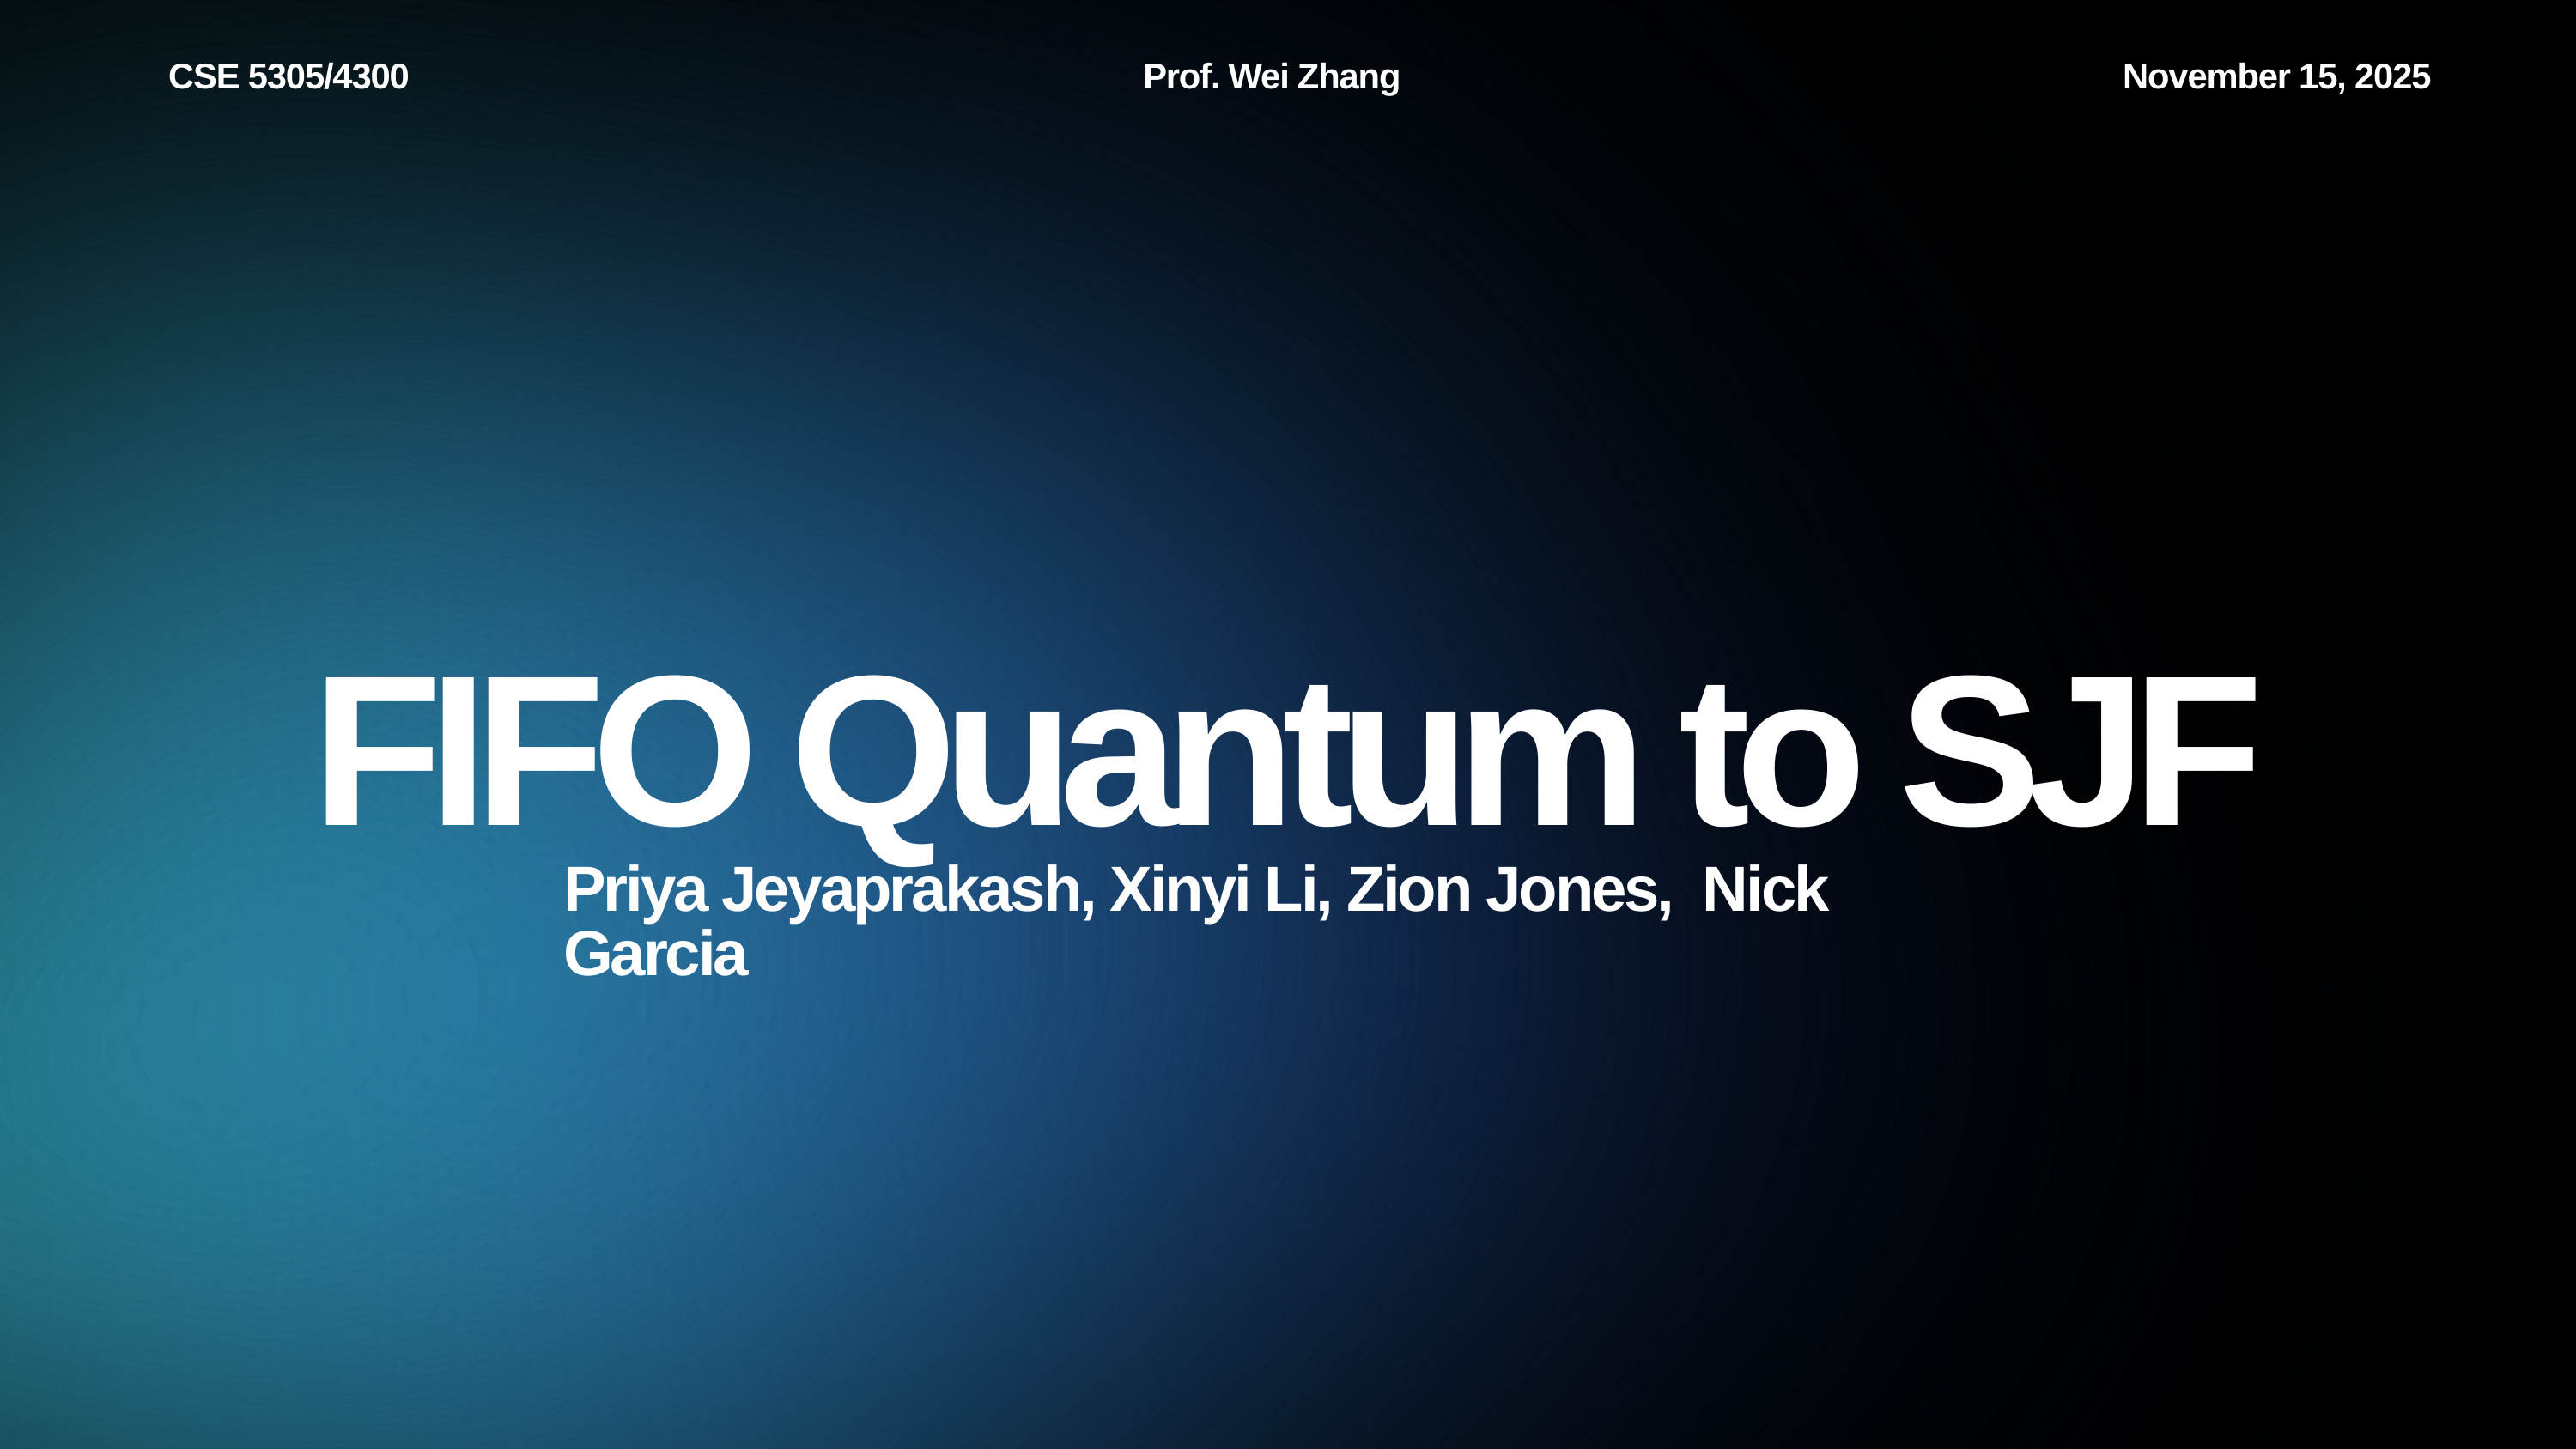

CSE 5305/4300
Prof. Wei Zhang
November 15, 2025
FIFO Quantum to SJF
Priya Jeyaprakash, Xinyi Li, Zion Jones,  Nick Garcia